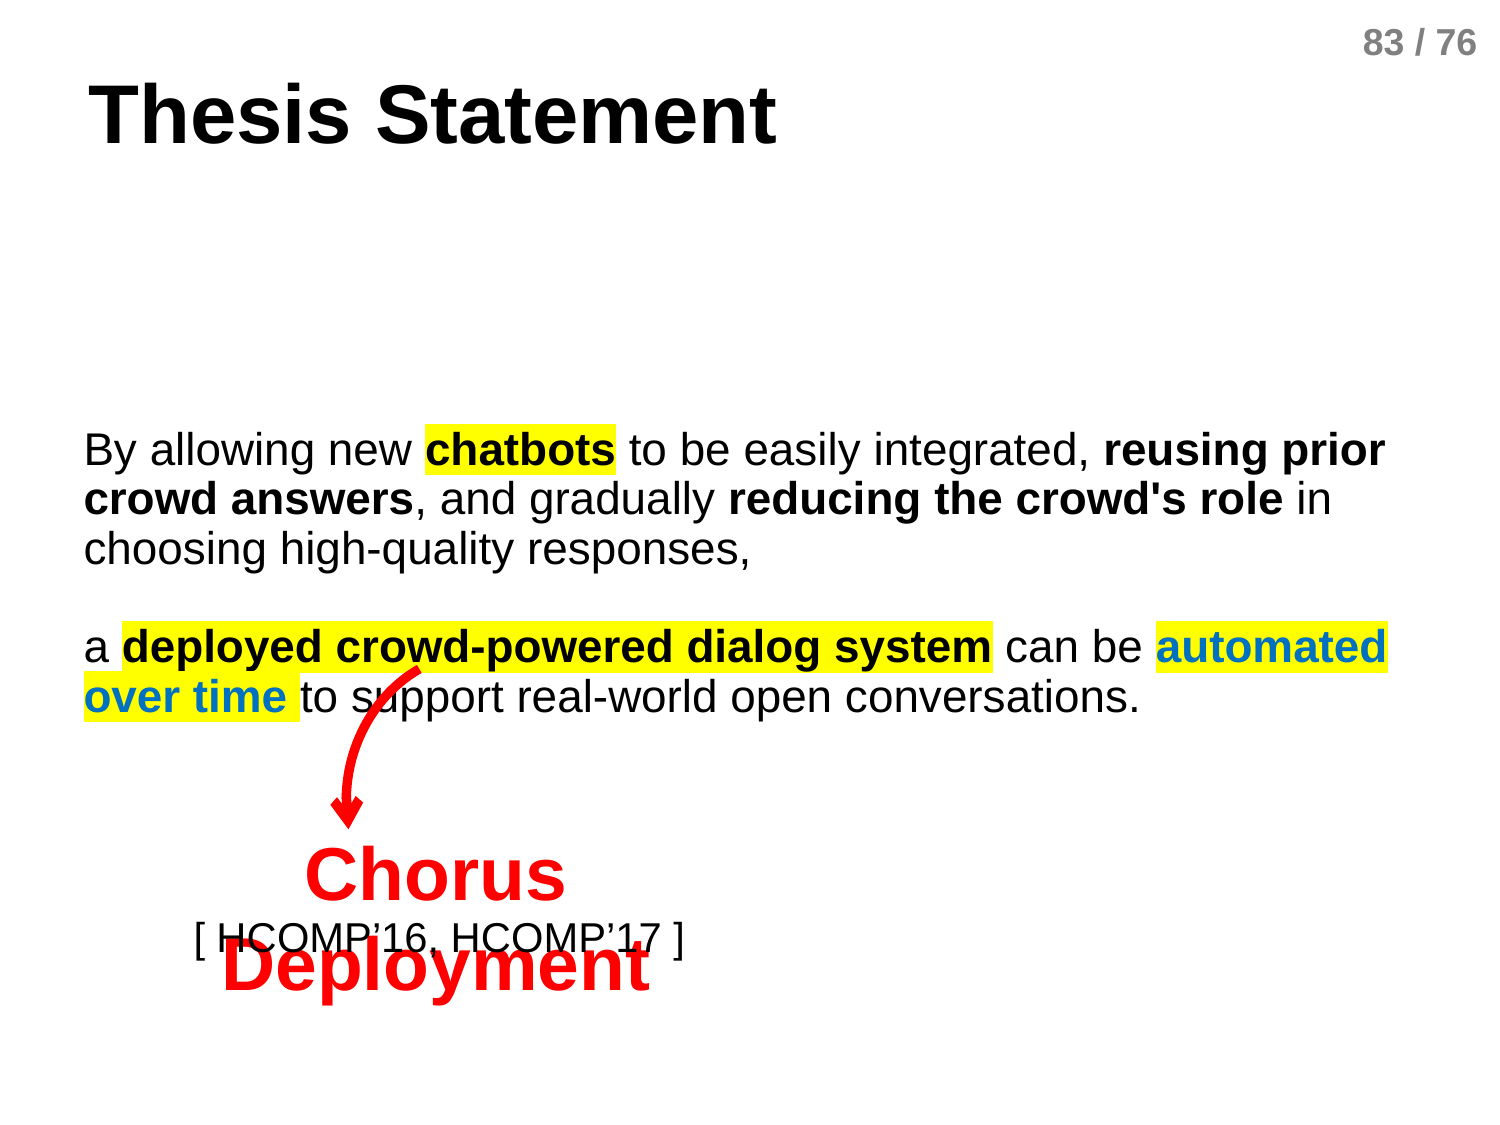

# Thesis Statement
By allowing new chatbots to be easily integrated, reusing prior crowd answers, and gradually reducing the crowd's role in choosing high-quality responses,
a deployed crowd-powered dialog system can be automated over time to support real-world open conversations.

Chorus Deployment
[ HCOMP’16, HCOMP’17 ]